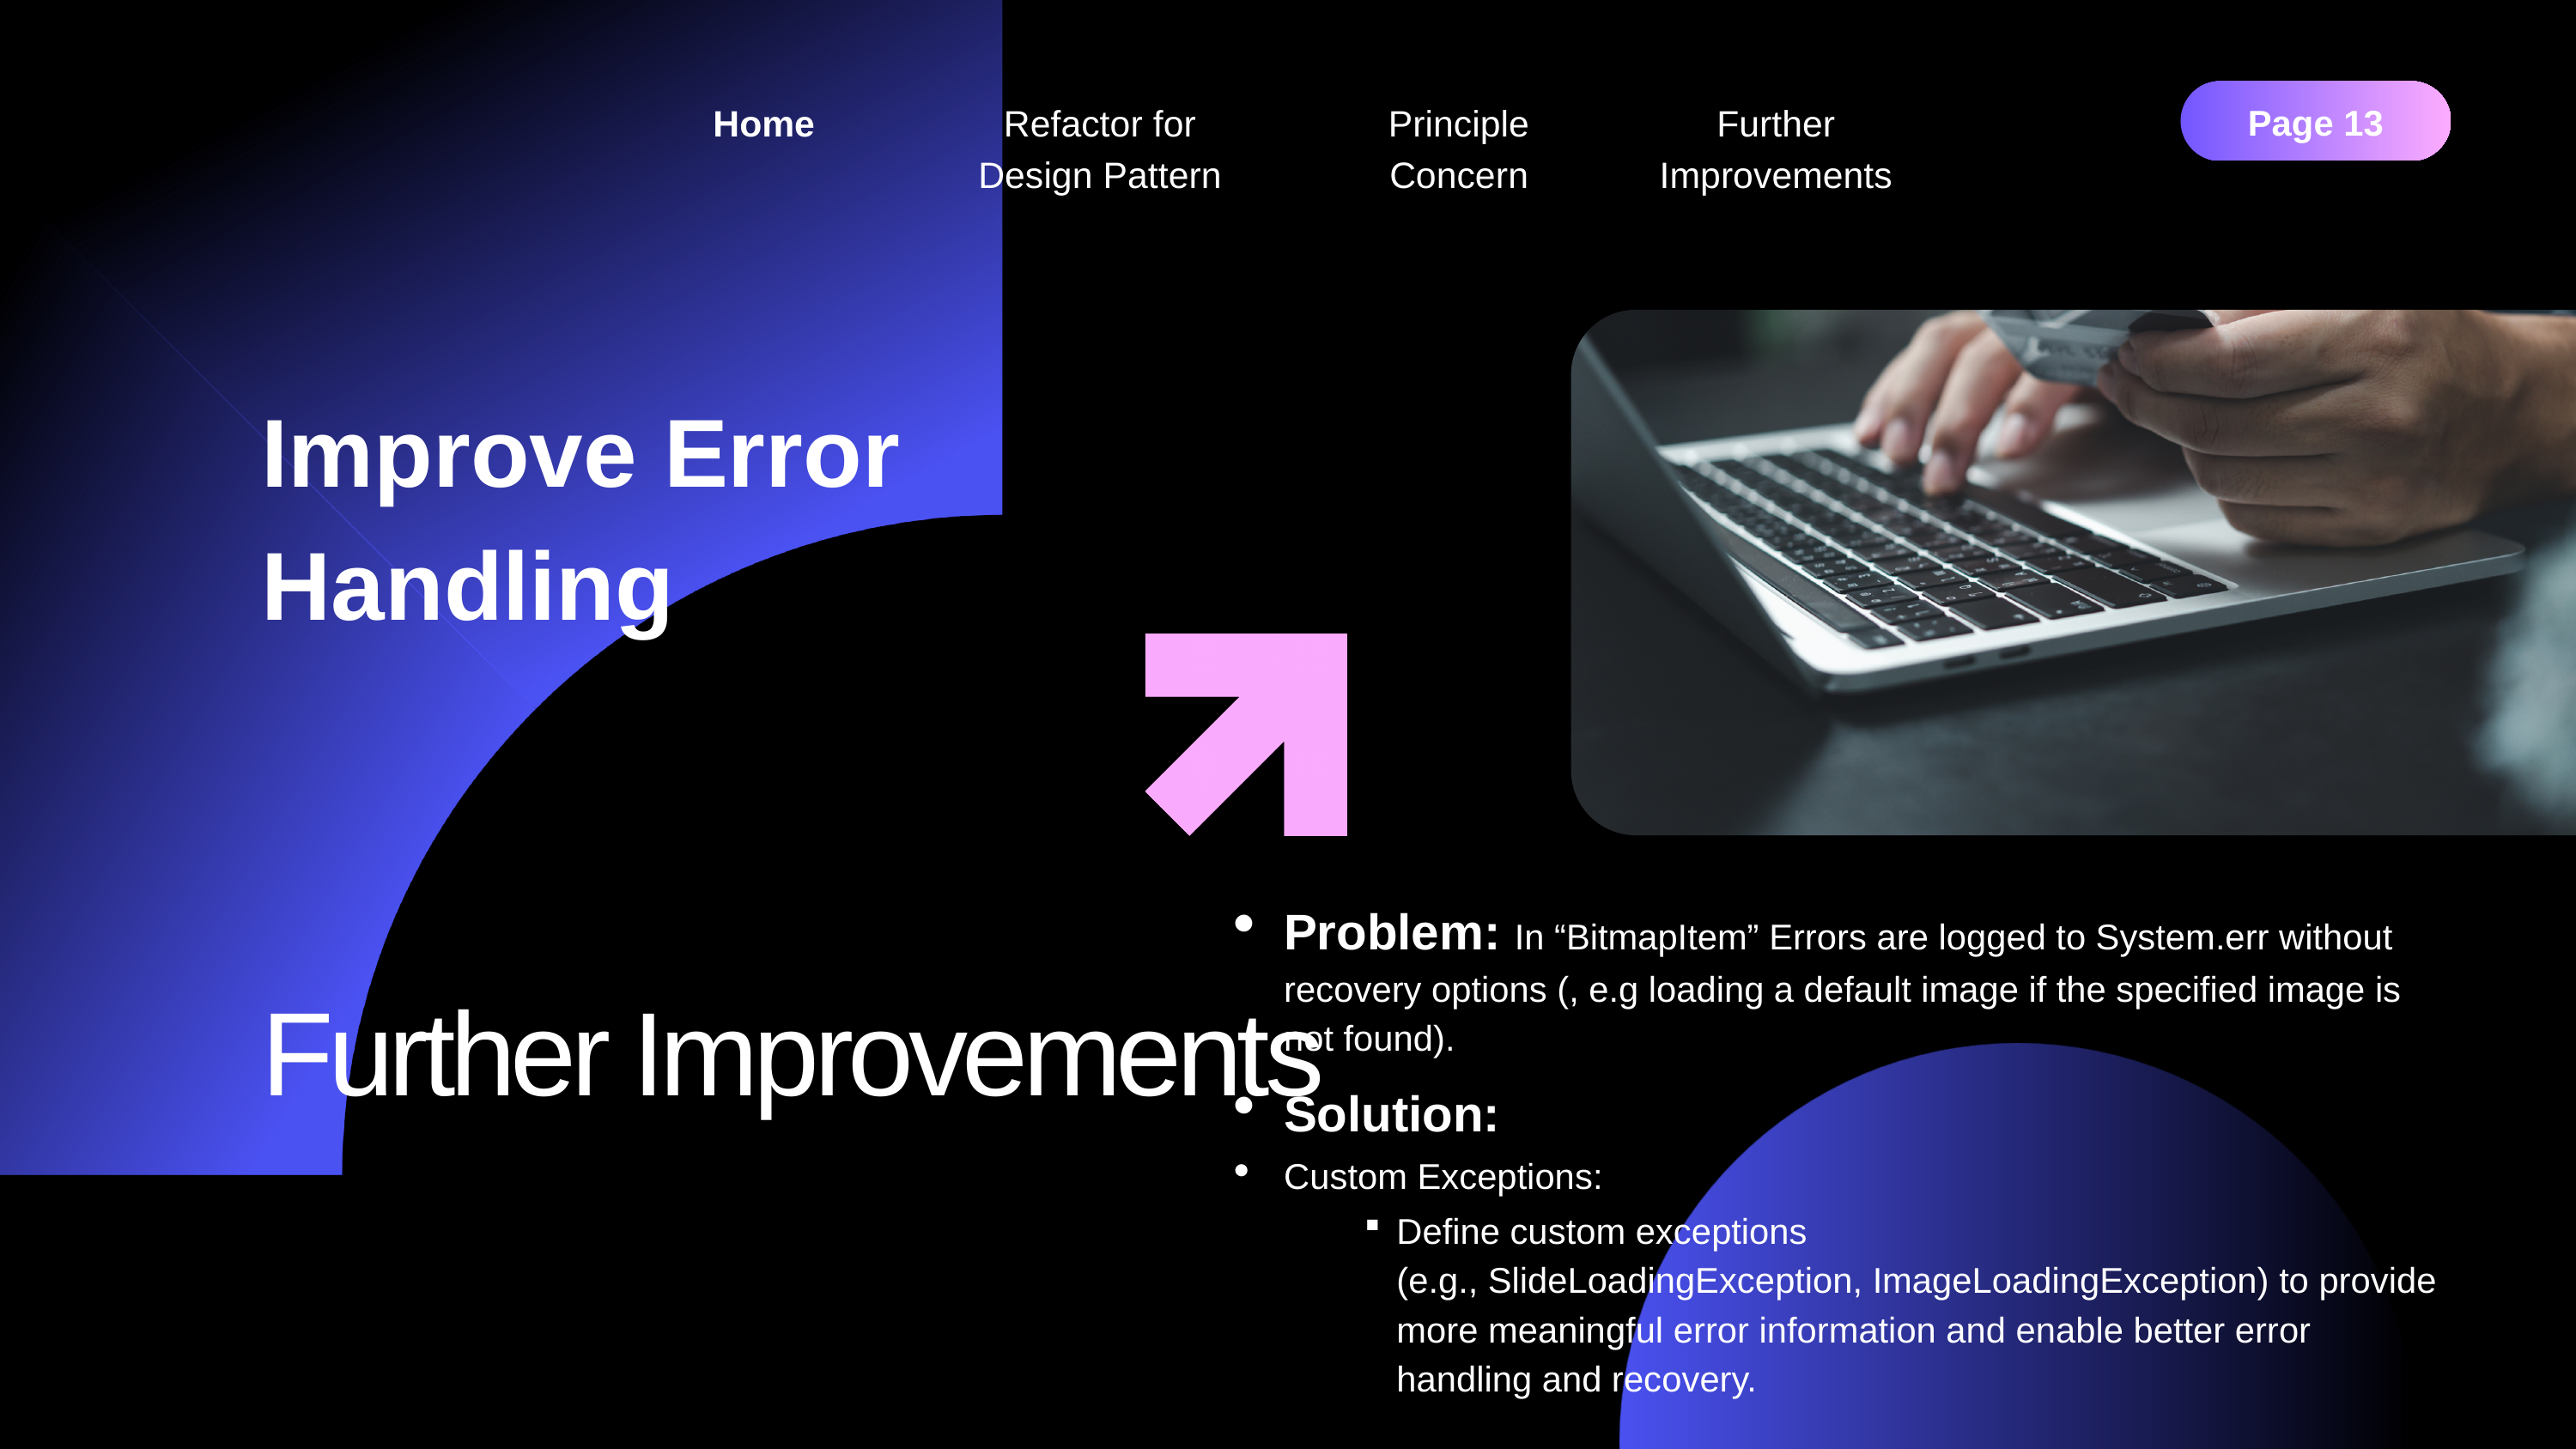

Home
Further Improvements
Refactor for Design Pattern
Principle Concern
Page 13

Improve Error Handling

Problem: In “BitmapItem” Errors are logged to System.err without recovery options (, e.g loading a default image if the specified image is not found).
Solution:
Custom Exceptions:
Define custom exceptions (e.g., SlideLoadingException, ImageLoadingException) to provide more meaningful error information and enable better error handling and recovery.
Further Improvements